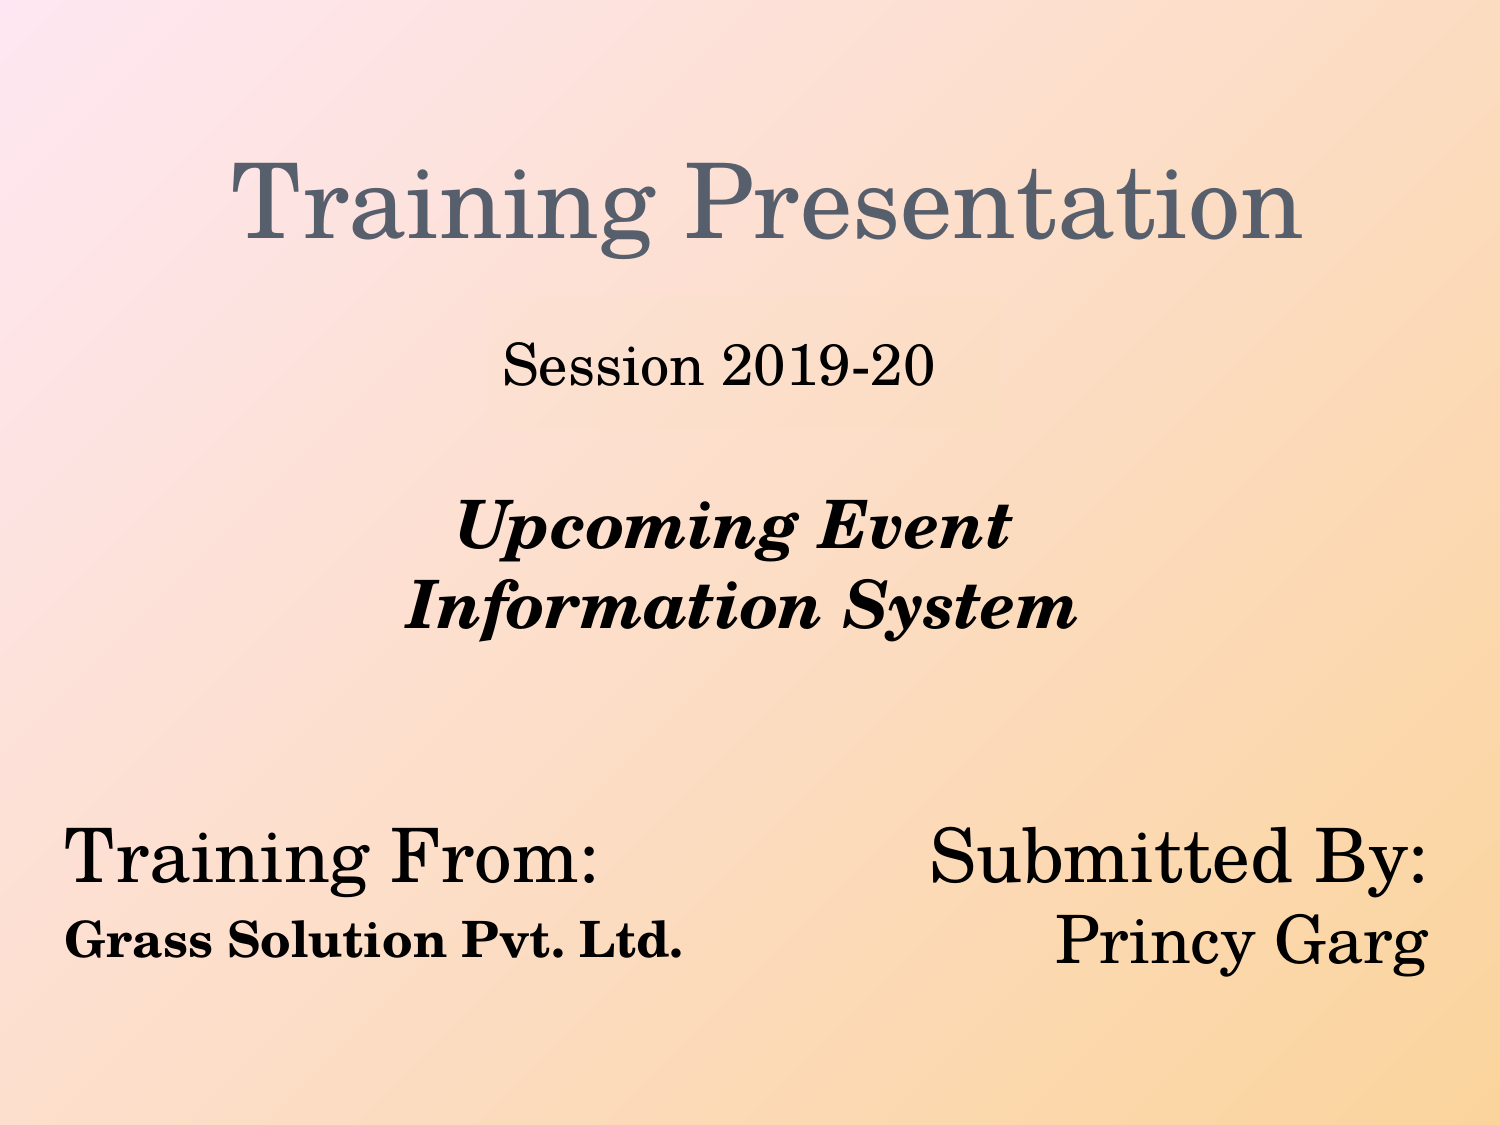

Training Presentation
Session 2019-20
Upcoming Event
Information System
Training From:
Grass Solution Pvt. Ltd.
Submitted By:
Princy Garg